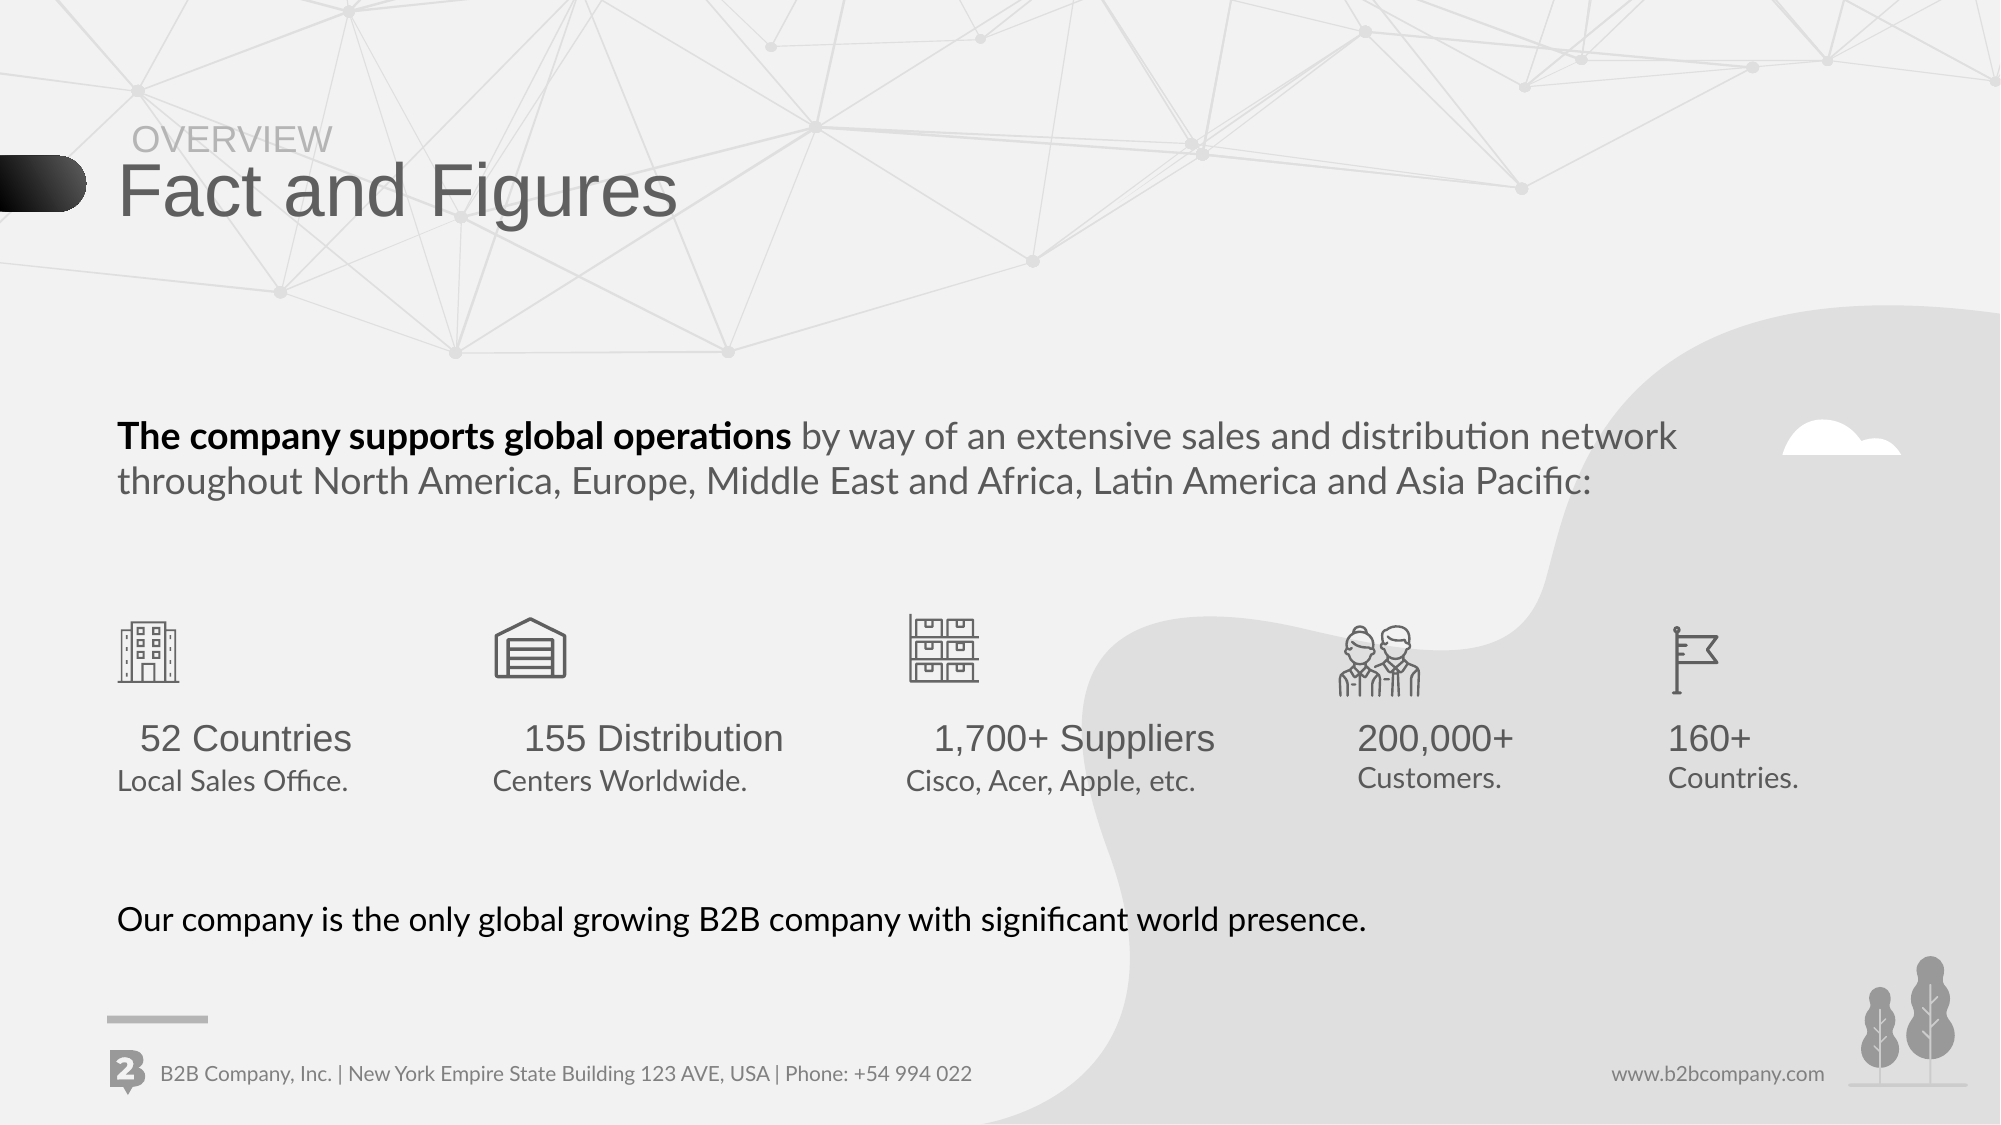

OVERVIEW
# Fact and Figures
The company supports global operations by way of an extensive sales and distribution network throughout North America, Europe, Middle East and Africa, Latin America and Asia Pacific:

52 Countries
155 Distribution
1,700+ Suppliers
200,000+
Customers.
160+
Countries.
Local Sales Office.
Centers Worldwide.
Cisco, Acer, Apple, etc.
Our company is the only global growing B2B company with significant world presence.
B2B Company, Inc. | New York Empire State Building 123 AVE, USA | Phone: +54 994 022